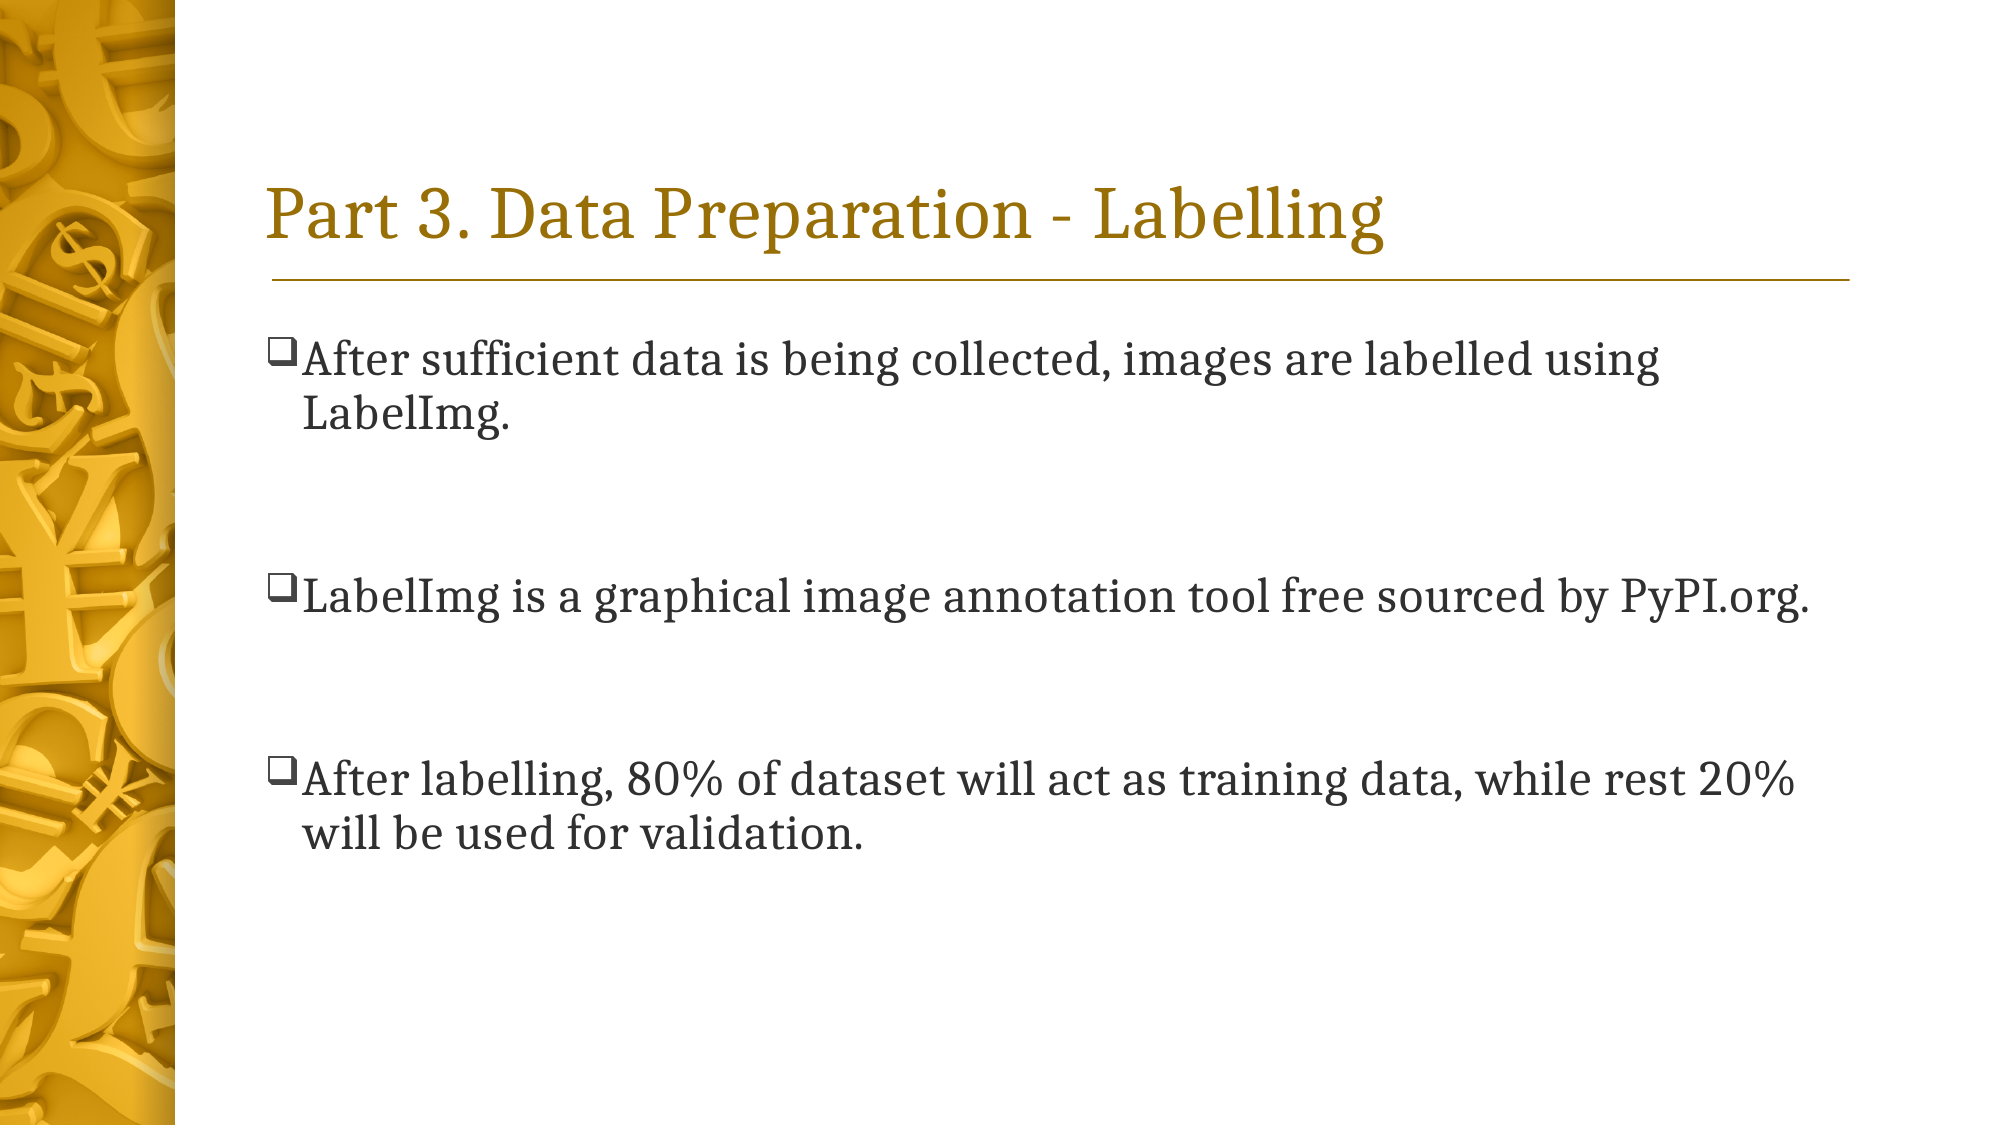

# Part 3. Data Preparation - Labelling
After sufficient data is being collected, images are labelled using LabelImg.

LabelImg is a graphical image annotation tool free sourced by PyPI.org.

After labelling, 80% of dataset will act as training data, while rest 20% will be used for validation.